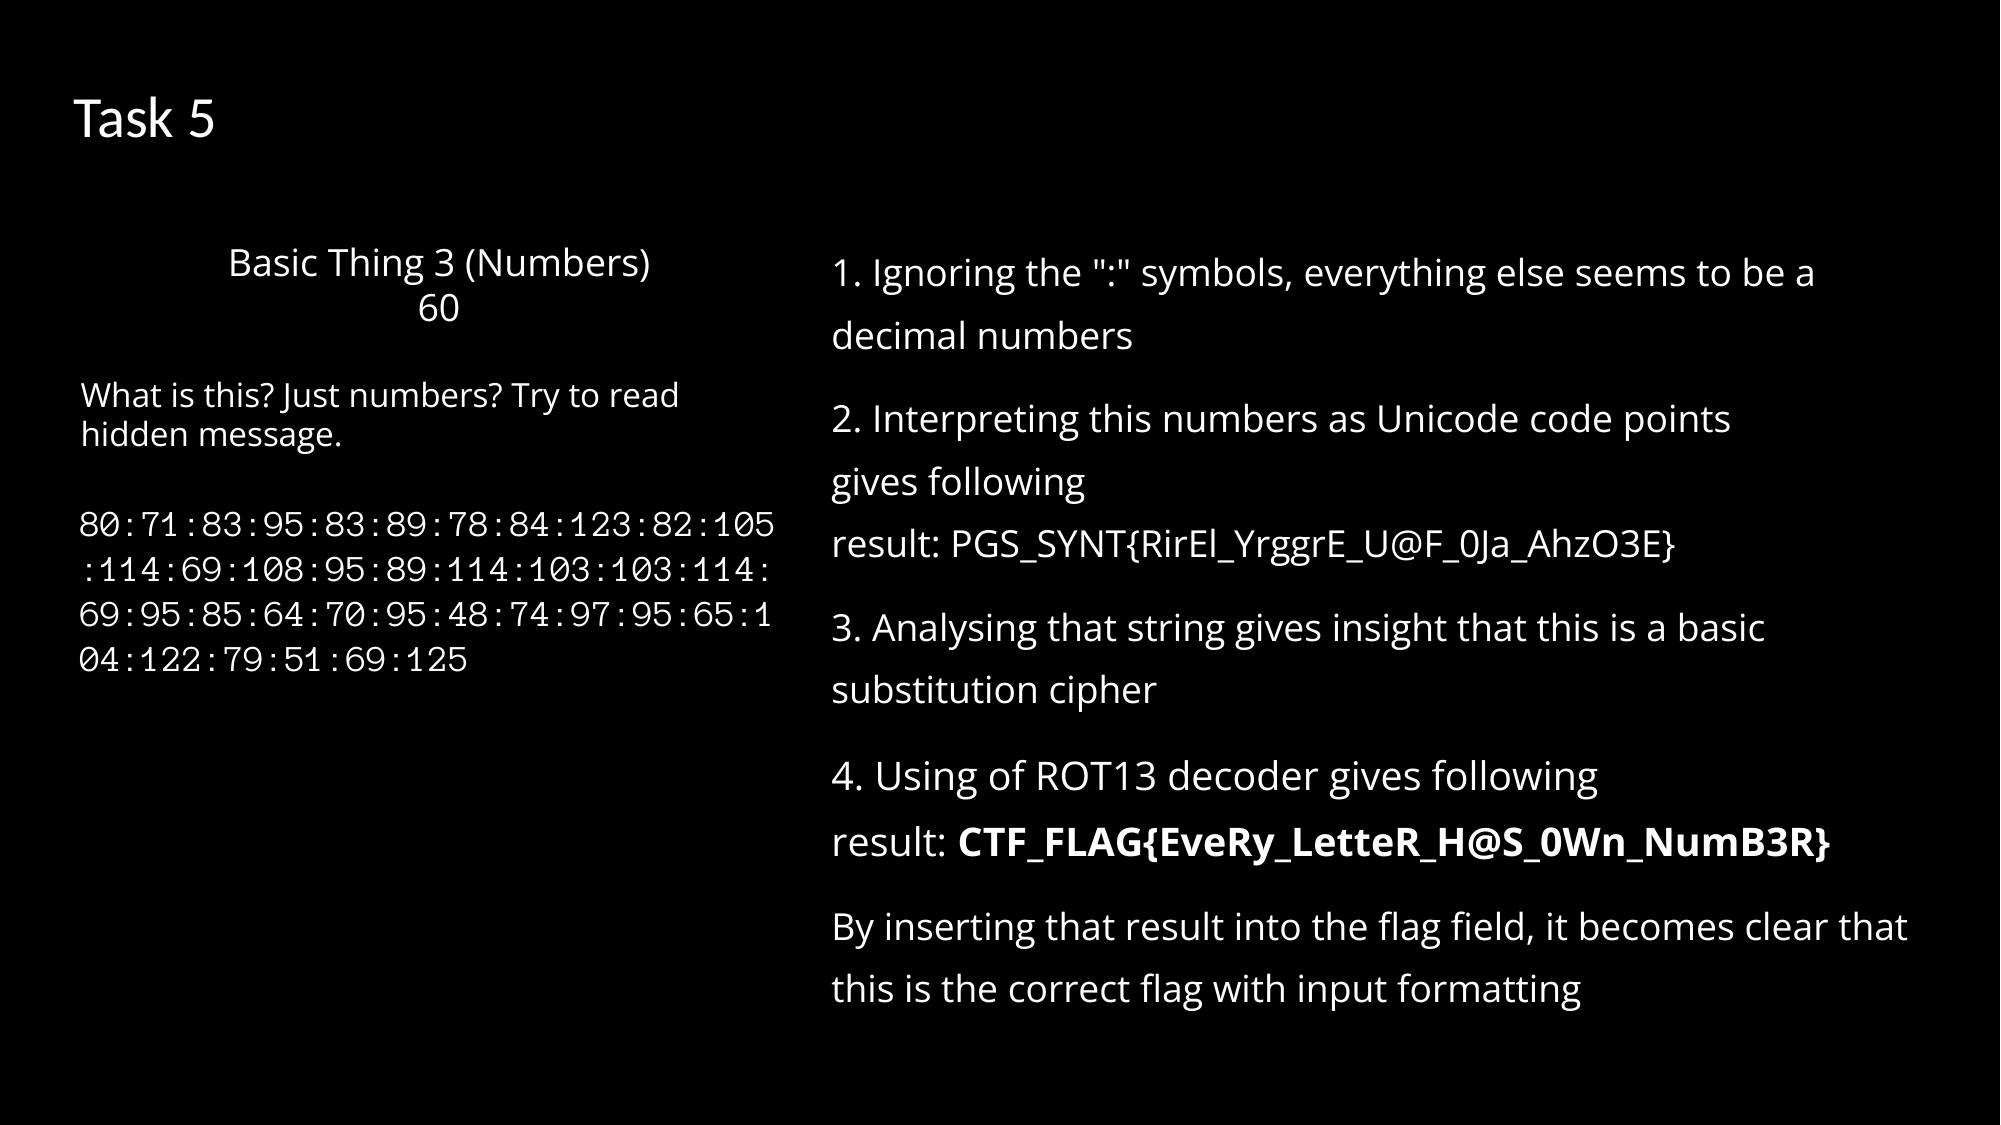

# Task 5
Basic Thing 3 (Numbers)
60

What is this? Just numbers? Try to read hidden message.

80:71:83:95:83:89:78:84:123:82:105:114:69:108:95:89:114:103:103:114:69:95:85:64:70:95:48:74:97:95:65:104:122:79:51:69:125

1. Ignoring the ":" symbols, everything else seems to be a decimal numbers
2. Interpreting this numbers as Unicode code points gives following result: PGS_SYNT{RirEl_YrggrE_U@F_0Ja_AhzO3E}
3. Analysing that string gives insight that this is a basic substitution cipher
4. Using of ROT13 decoder gives following result: CTF_FLAG{EveRy_LetteR_H@S_0Wn_NumB3R}
By inserting that result into the flag field, it becomes clear that this is the correct flag with input formatting